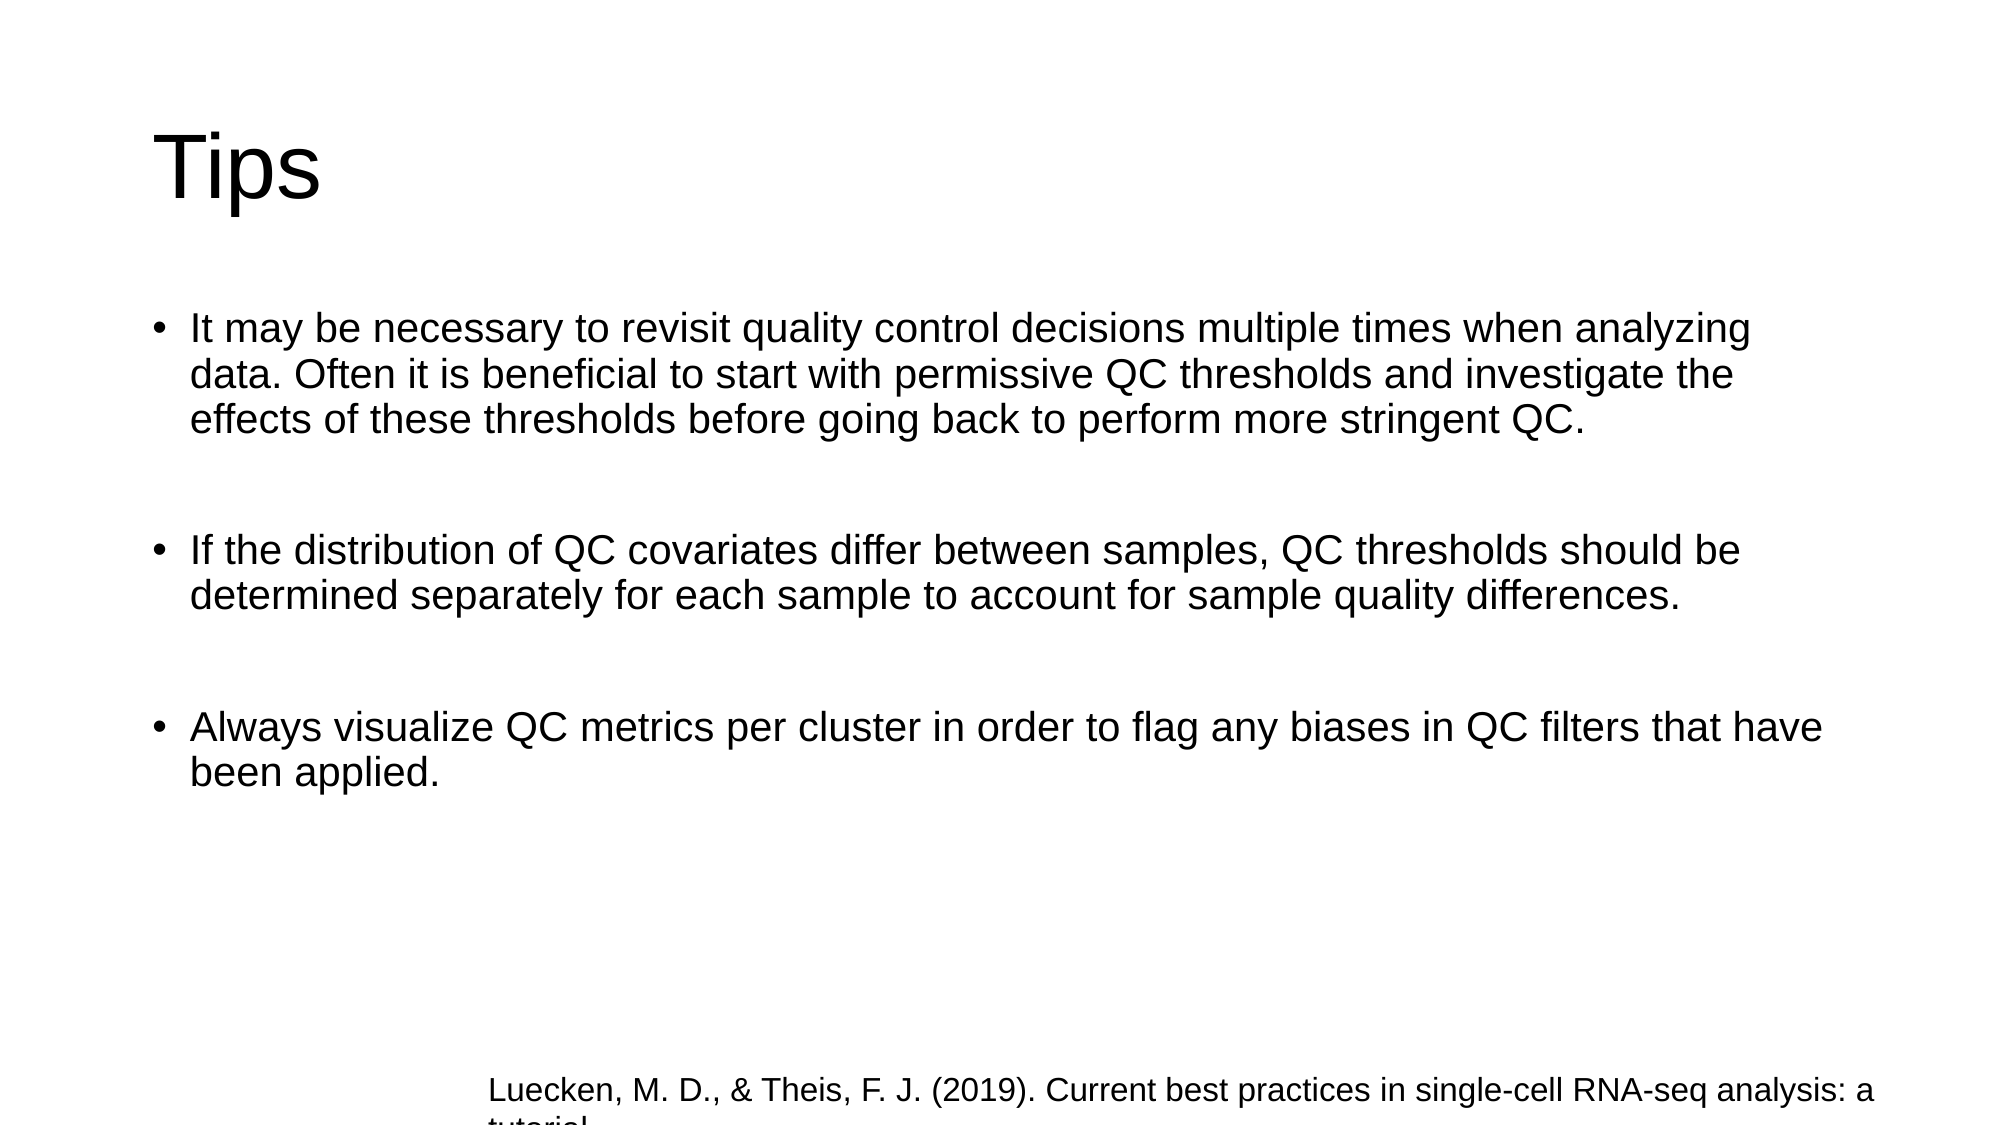

# Tips
It may be necessary to revisit quality control decisions multiple times when analyzing data. Often it is beneficial to start with permissive QC thresholds and investigate the effects of these thresholds before going back to perform more stringent QC.

If the distribution of QC covariates differ between samples, QC thresholds should be determined separately for each sample to account for sample quality differences.

Always visualize QC metrics per cluster in order to flag any biases in QC filters that have been applied.
Luecken, M. D., & Theis, F. J. (2019). Current best practices in single‐cell RNA‐seq analysis: a tutorial.